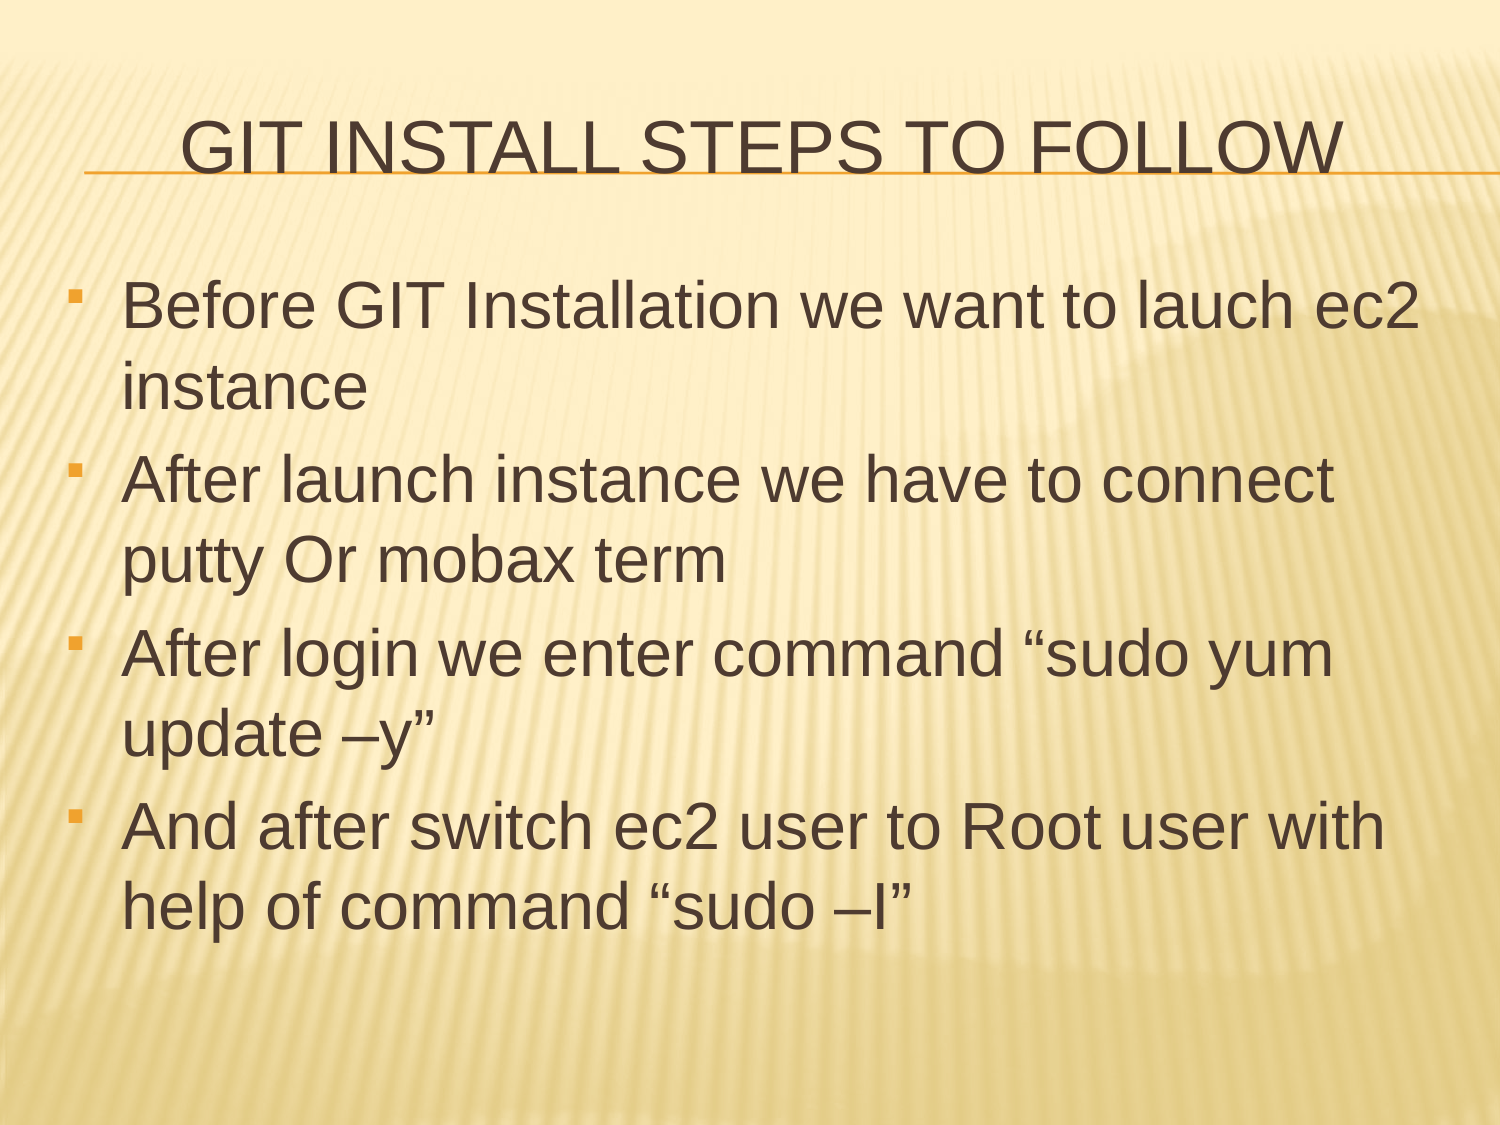

# Git INSTALL steps to follow
Before GIT Installation we want to lauch ec2 instance
After launch instance we have to connect putty Or mobax term
After login we enter command “sudo yum update –y”
And after switch ec2 user to Root user with help of command “sudo –I”